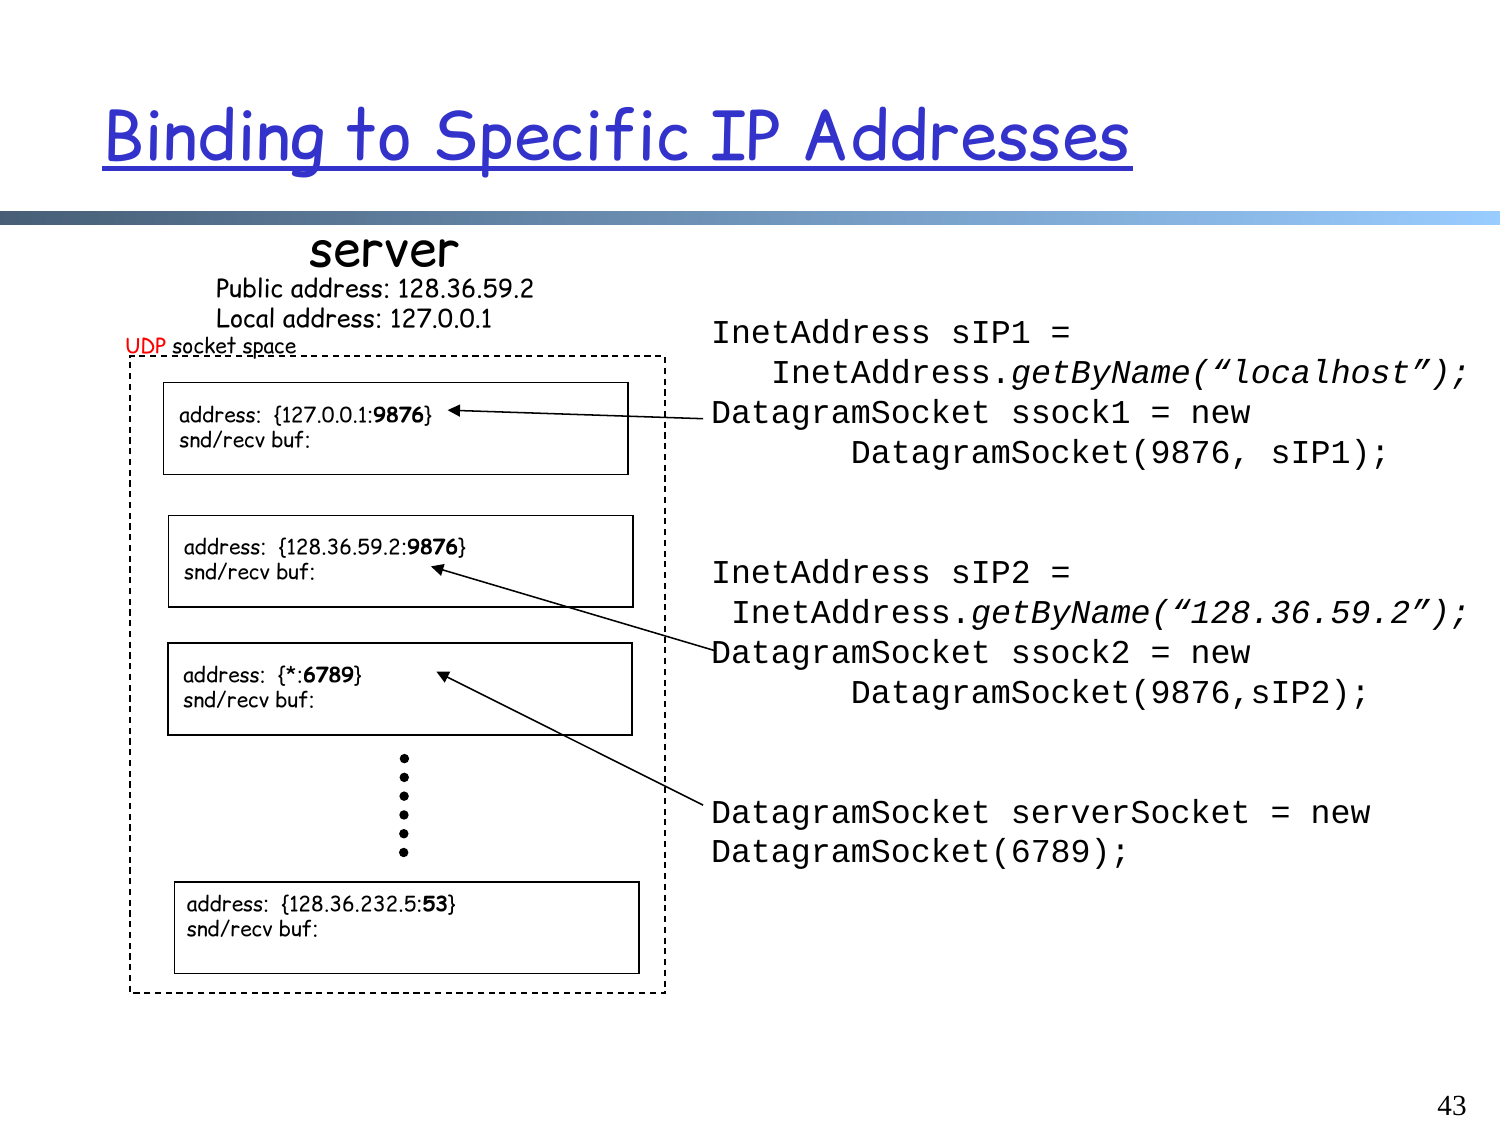

Binding to Specific IP Addresses
server
Public address: 128.36.59.2
Local address: 127.0.0.1
InetAddress sIP1 =
   InetAddress.getByName(“localhost”);
DatagramSocket ssock1 = new
       DatagramSocket(9876, sIP1);

InetAddress sIP2 =
 InetAddress.getByName(“128.36.59.2”);
DatagramSocket ssock2 = new
       DatagramSocket(9876,sIP2);

DatagramSocket serverSocket = new DatagramSocket(6789);
UDP socket space

address:  {127.0.0.1:9876}
snd/recv buf:

address:  {128.36.59.2:9876}
snd/recv buf:

address:  {*:6789}
snd/recv buf:

address:  {128.36.232.5:53}
snd/recv buf:
43